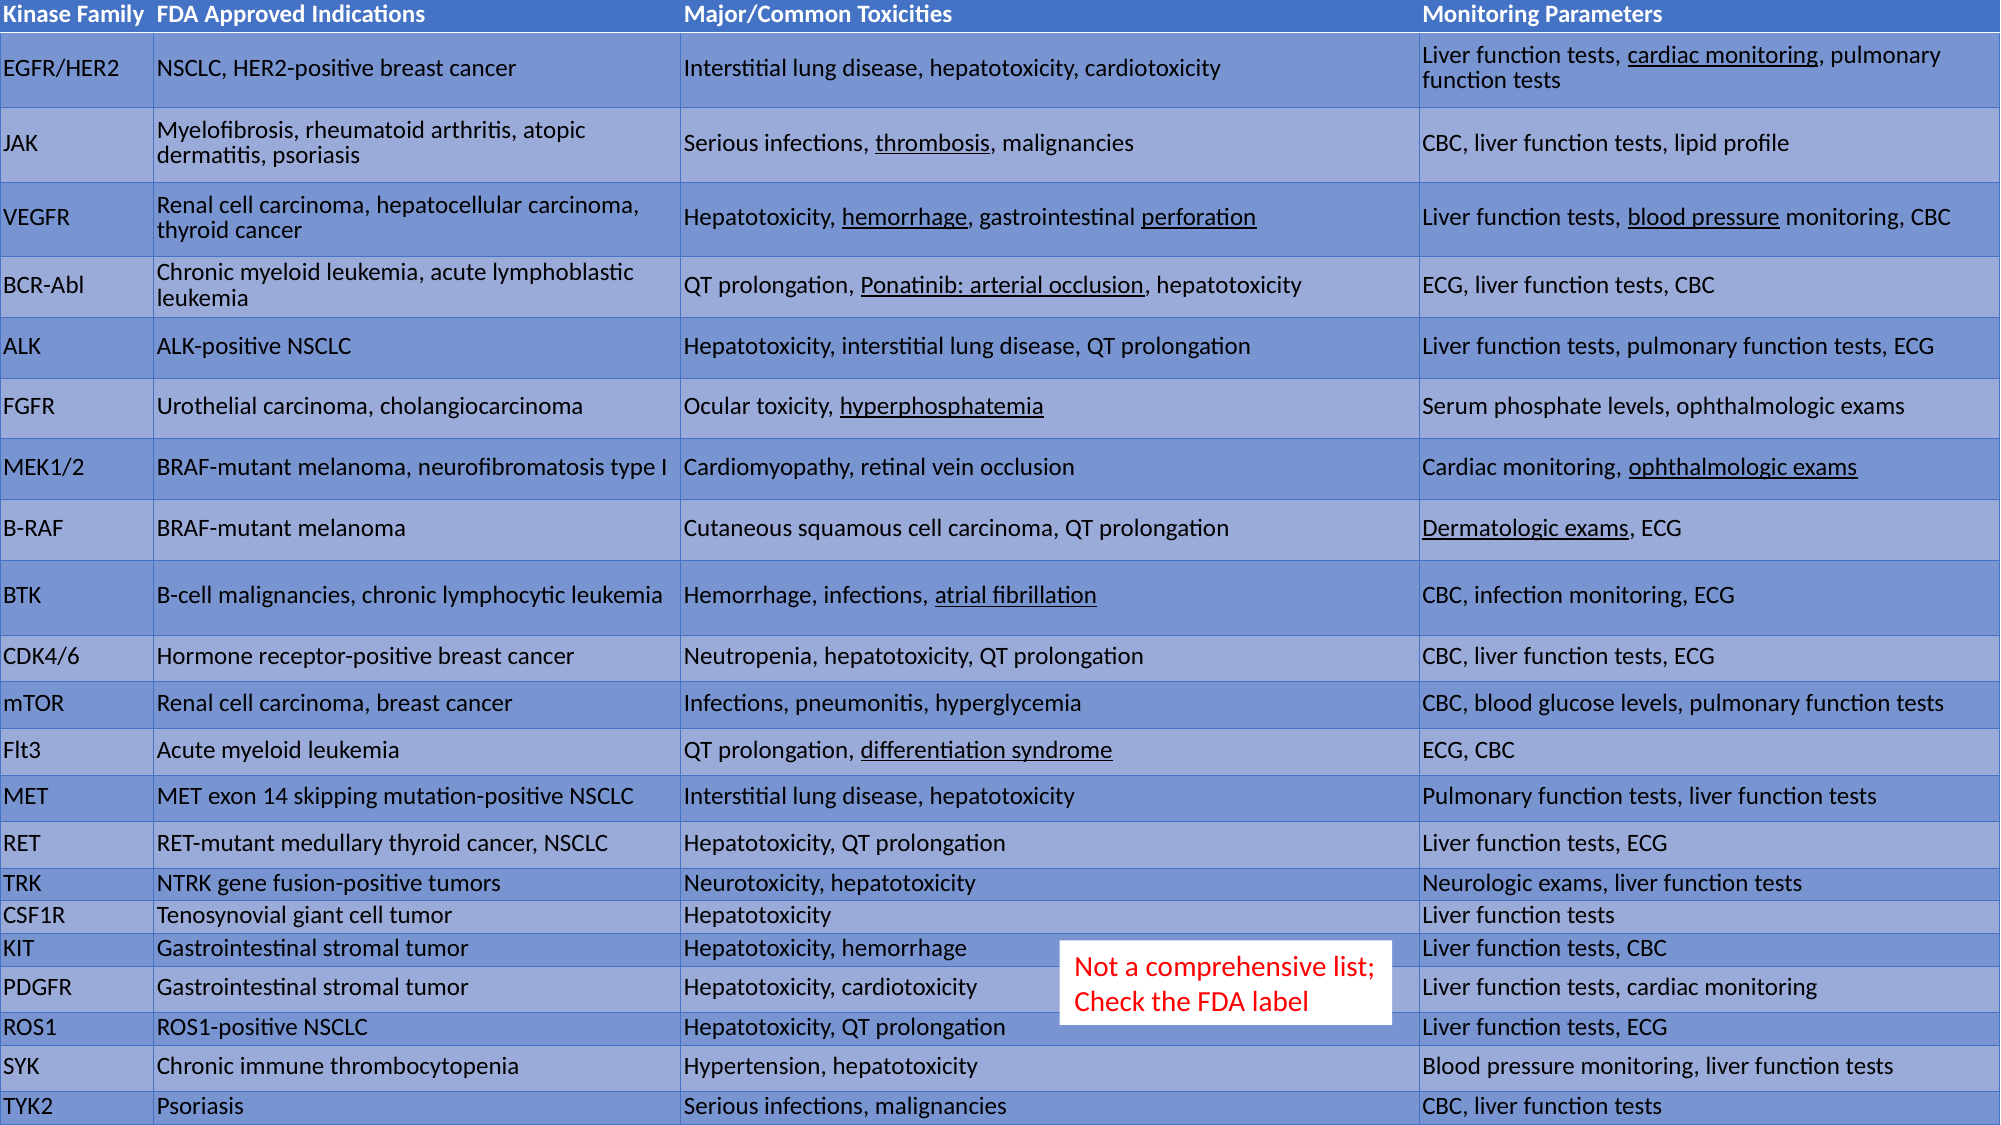

| Kinase Family | FDA Approved Indications | Major/Common Toxicities | Monitoring Parameters |
| --- | --- | --- | --- |
| EGFR/HER2 | NSCLC, HER2-positive breast cancer | Interstitial lung disease, hepatotoxicity, cardiotoxicity | Liver function tests, cardiac monitoring, pulmonary function tests |
| JAK | Myelofibrosis, rheumatoid arthritis, atopic dermatitis, psoriasis | Serious infections, thrombosis, malignancies | CBC, liver function tests, lipid profile |
| VEGFR | Renal cell carcinoma, hepatocellular carcinoma, thyroid cancer | Hepatotoxicity, hemorrhage, gastrointestinal perforation | Liver function tests, blood pressure monitoring, CBC |
| BCR-Abl | Chronic myeloid leukemia, acute lymphoblastic leukemia | QT prolongation, Ponatinib: arterial occlusion, hepatotoxicity | ECG, liver function tests, CBC |
| ALK | ALK-positive NSCLC | Hepatotoxicity, interstitial lung disease, QT prolongation | Liver function tests, pulmonary function tests, ECG |
| FGFR | Urothelial carcinoma, cholangiocarcinoma | Ocular toxicity, hyperphosphatemia | Serum phosphate levels, ophthalmologic exams |
| MEK1/2 | BRAF-mutant melanoma, neurofibromatosis type I | Cardiomyopathy, retinal vein occlusion | Cardiac monitoring, ophthalmologic exams |
| B-RAF | BRAF-mutant melanoma | Cutaneous squamous cell carcinoma, QT prolongation | Dermatologic exams, ECG |
| BTK | B-cell malignancies, chronic lymphocytic leukemia | Hemorrhage, infections, atrial fibrillation | CBC, infection monitoring, ECG |
| CDK4/6 | Hormone receptor-positive breast cancer | Neutropenia, hepatotoxicity, QT prolongation | CBC, liver function tests, ECG |
| mTOR | Renal cell carcinoma, breast cancer | Infections, pneumonitis, hyperglycemia | CBC, blood glucose levels, pulmonary function tests |
| Flt3 | Acute myeloid leukemia | QT prolongation, differentiation syndrome | ECG, CBC |
| MET | MET exon 14 skipping mutation-positive NSCLC | Interstitial lung disease, hepatotoxicity | Pulmonary function tests, liver function tests |
| RET | RET-mutant medullary thyroid cancer, NSCLC | Hepatotoxicity, QT prolongation | Liver function tests, ECG |
| TRK | NTRK gene fusion-positive tumors | Neurotoxicity, hepatotoxicity | Neurologic exams, liver function tests |
| CSF1R | Tenosynovial giant cell tumor | Hepatotoxicity | Liver function tests |
| KIT | Gastrointestinal stromal tumor | Hepatotoxicity, hemorrhage | Liver function tests, CBC |
| PDGFR | Gastrointestinal stromal tumor | Hepatotoxicity, cardiotoxicity | Liver function tests, cardiac monitoring |
| ROS1 | ROS1-positive NSCLC | Hepatotoxicity, QT prolongation | Liver function tests, ECG |
| SYK | Chronic immune thrombocytopenia | Hypertension, hepatotoxicity | Blood pressure monitoring, liver function tests |
| TYK2 | Psoriasis | Serious infections, malignancies | CBC, liver function tests |
Not a comprehensive list;
Check the FDA label